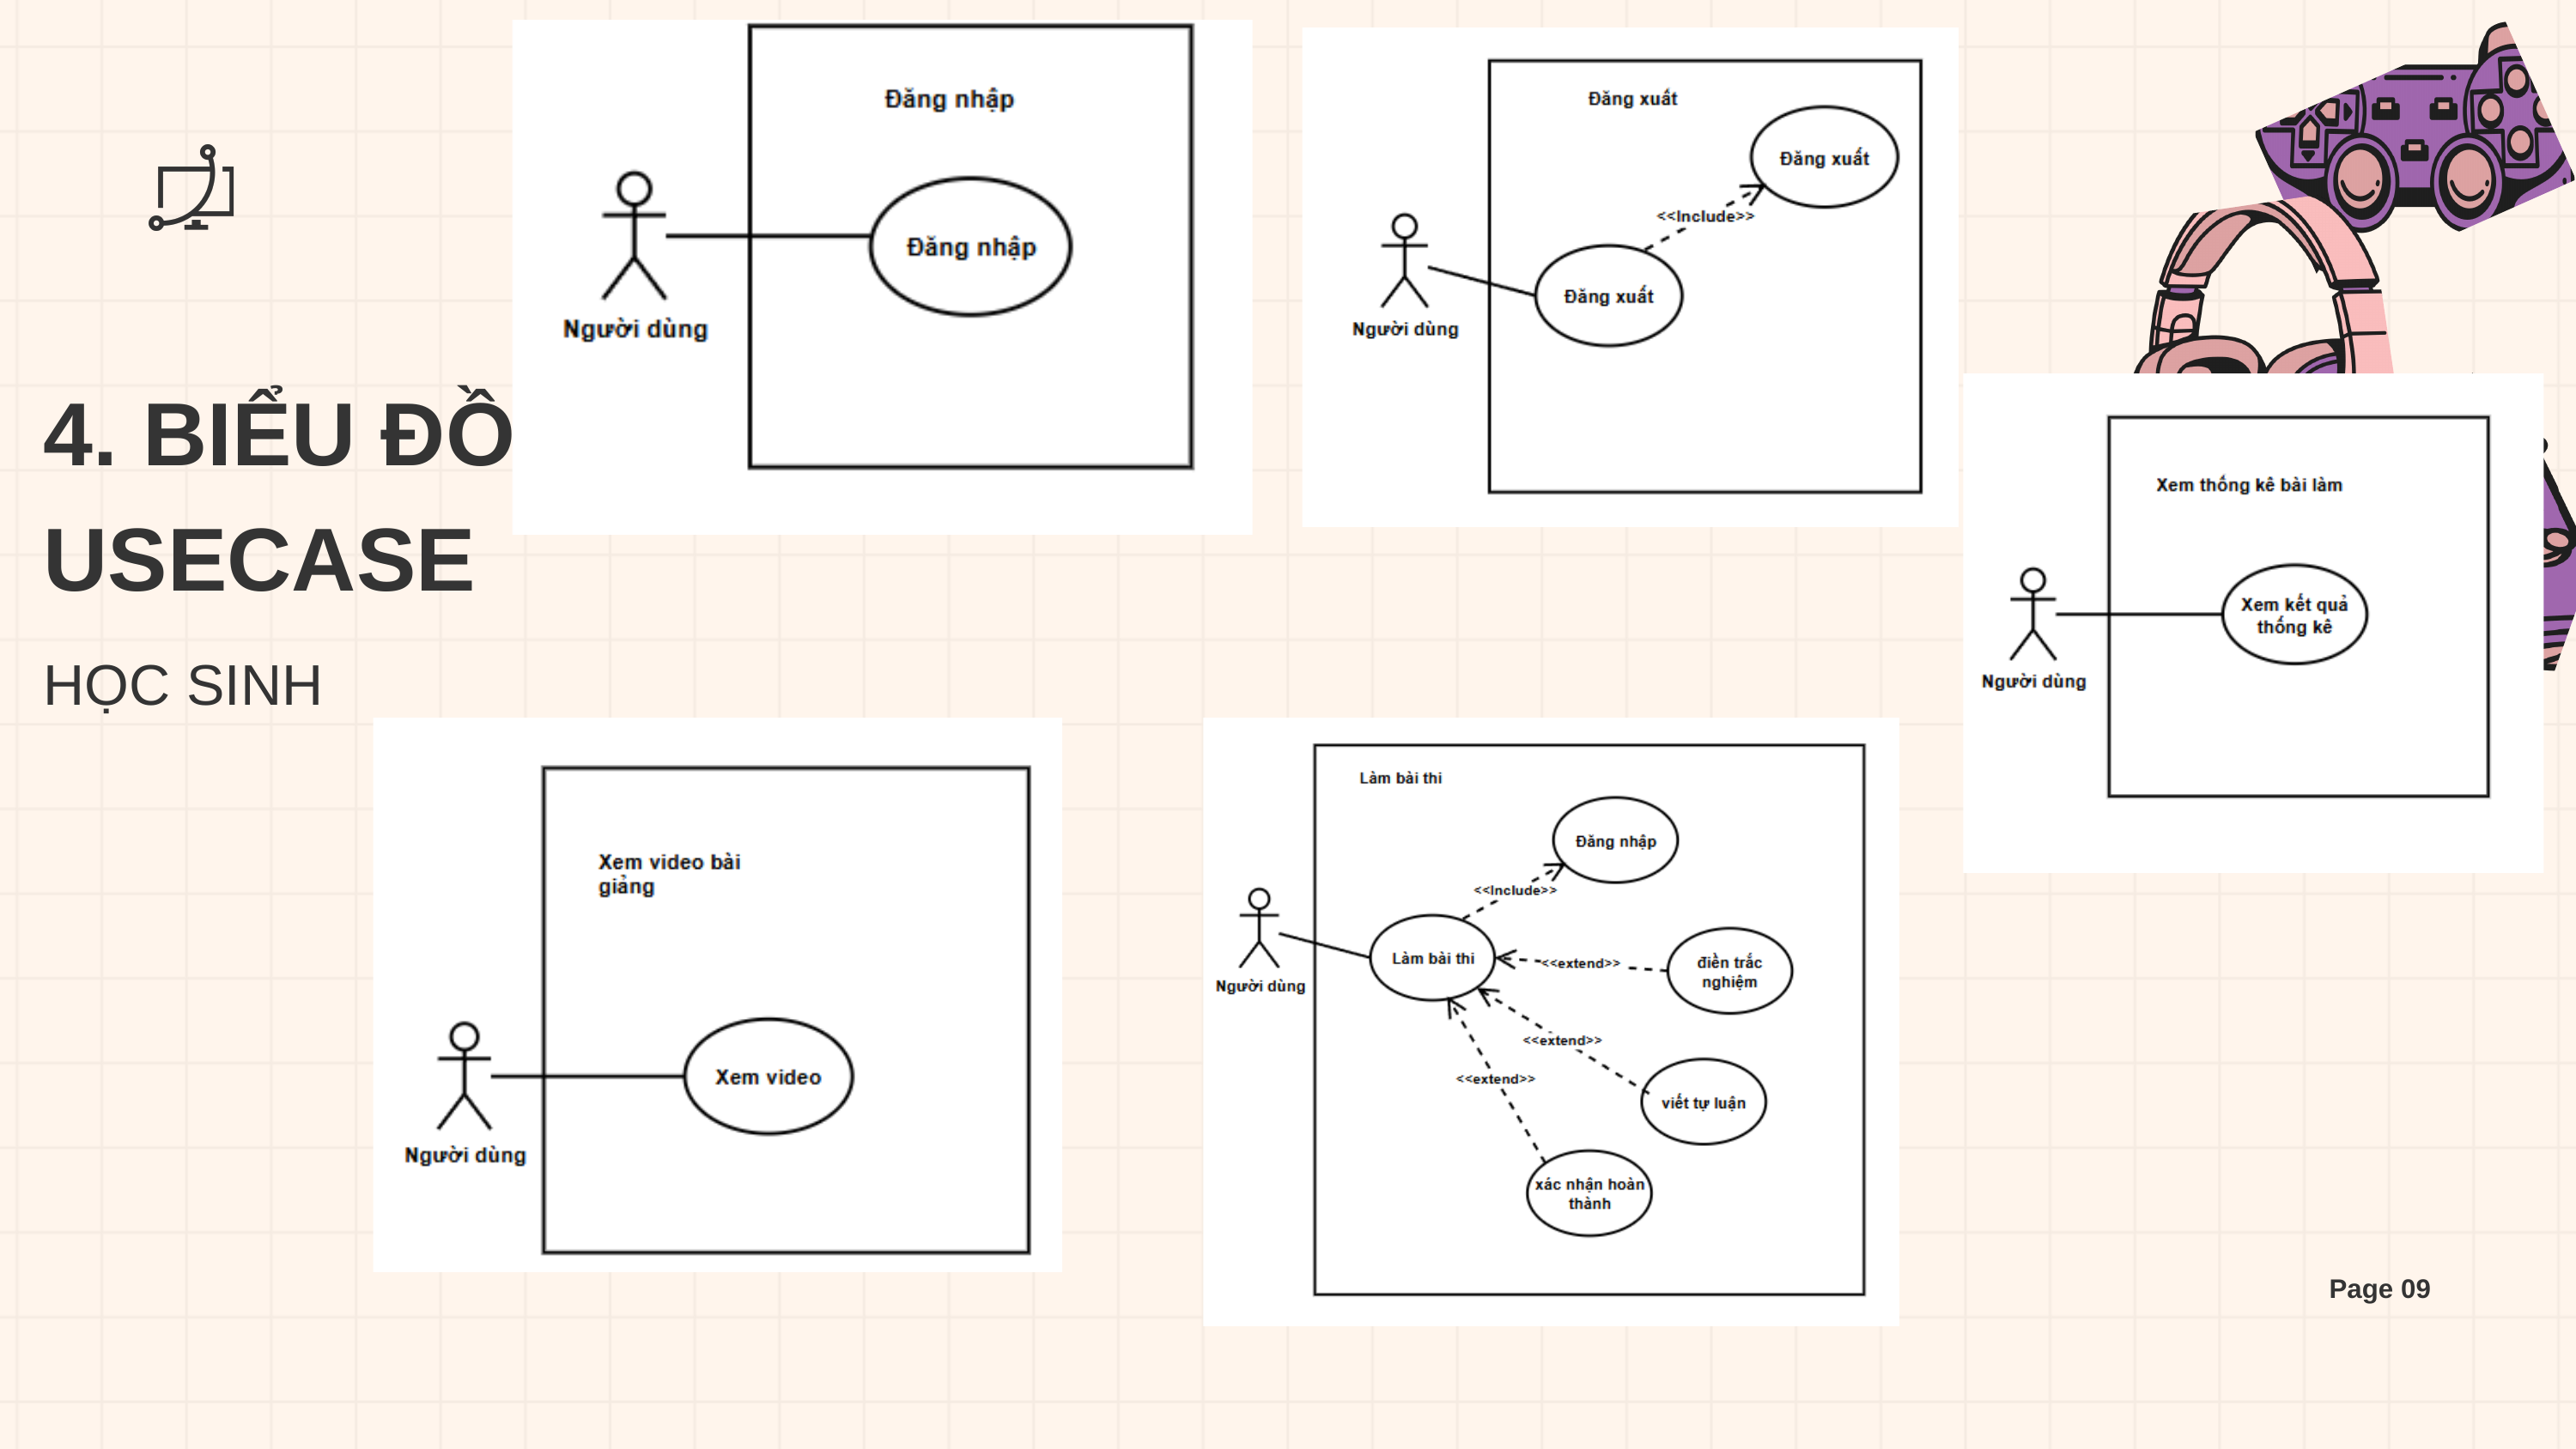

4. BIỂU ĐỒ USECASE

HỌC SINH

Page 09